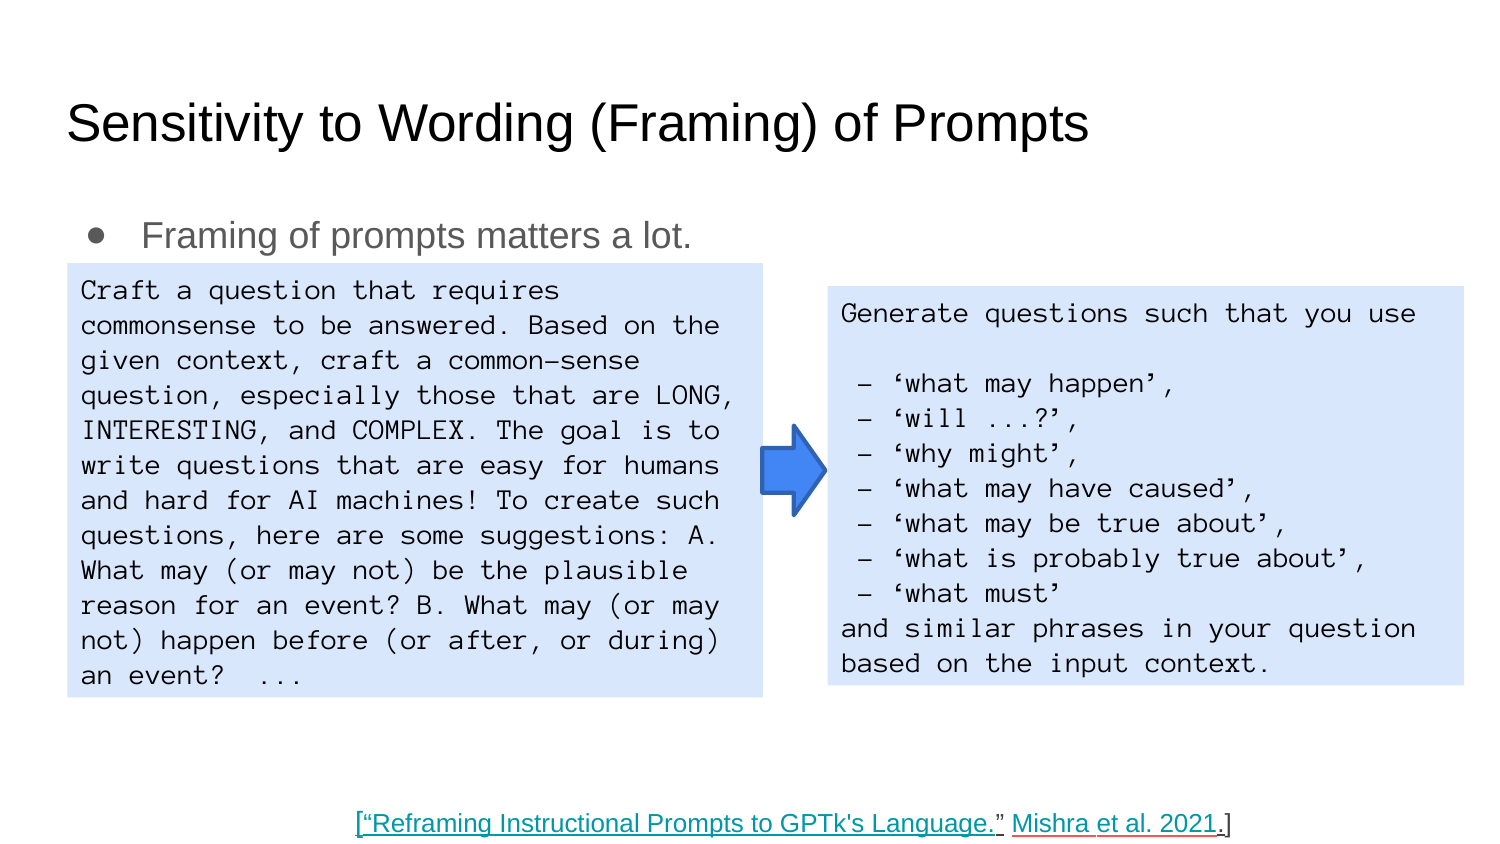

# Sensitivity to Wording (Framing) of Prompts
Framing of prompts matters a lot.
Craft a question that requires commonsense to be answered. Based on the given context, craft a common-sense question, especially those that are LONG, INTERESTING, and COMPLEX. The goal is to write questions that are easy for humans and hard for AI machines! To create such questions, here are some suggestions: A. What may (or may not) be the plausible reason for an event? B. What may (or may not) happen before (or after, or during) an event?  ...
Generate questions such that you use
 - ‘what may happen’,
 - ‘will ...?’,
 - ‘why might’,
 - ‘what may have caused’,
 - ‘what may be true about’,
 - ‘what is probably true about’,
 - ‘what must’
and similar phrases in your question based on the input context.

[“Reframing Instructional Prompts to GPTk's Language.” Mishra et al. 2021.]